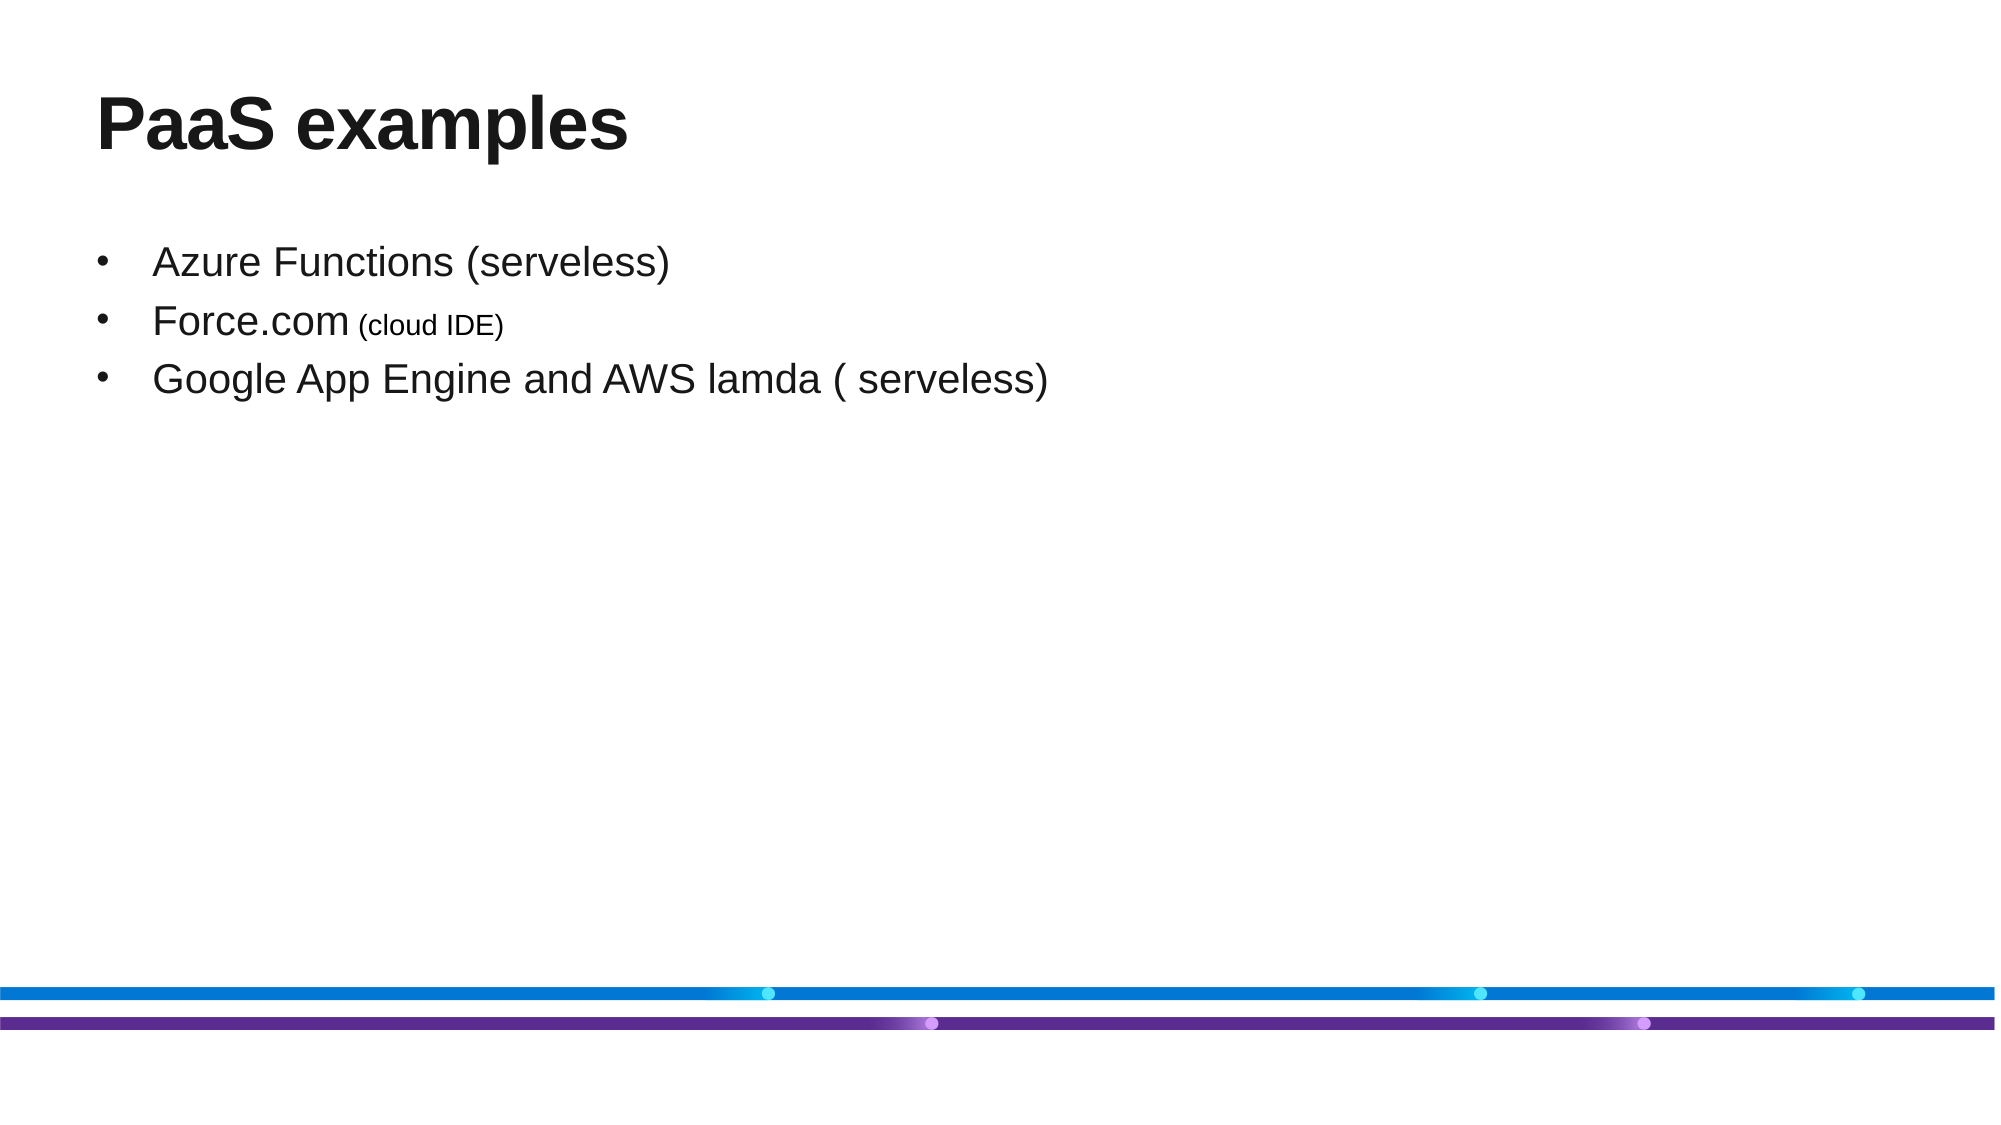

# PaaS examples
Azure Functions (serveless)
Force.com (cloud IDE)
Google App Engine and AWS lamda ( serveless)